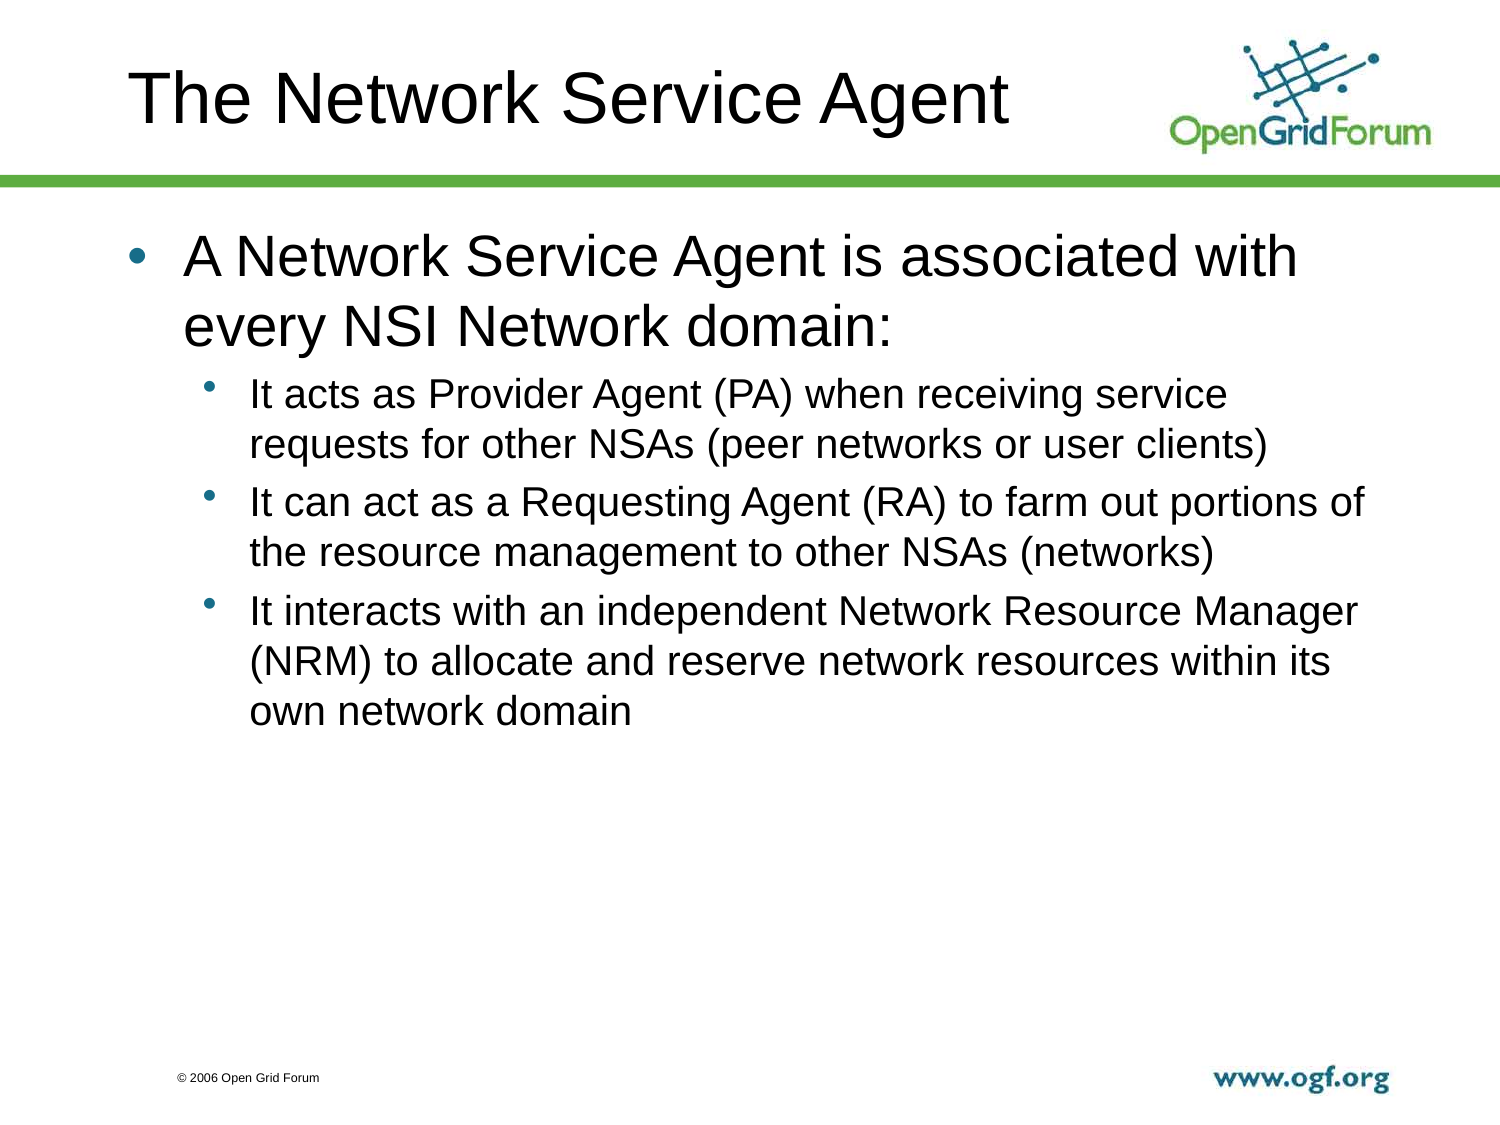

# The Network Service Agent
A Network Service Agent is associated with every NSI Network domain:
It acts as Provider Agent (PA) when receiving service requests for other NSAs (peer networks or user clients)
It can act as a Requesting Agent (RA) to farm out portions of the resource management to other NSAs (networks)
It interacts with an independent Network Resource Manager (NRM) to allocate and reserve network resources within its own network domain